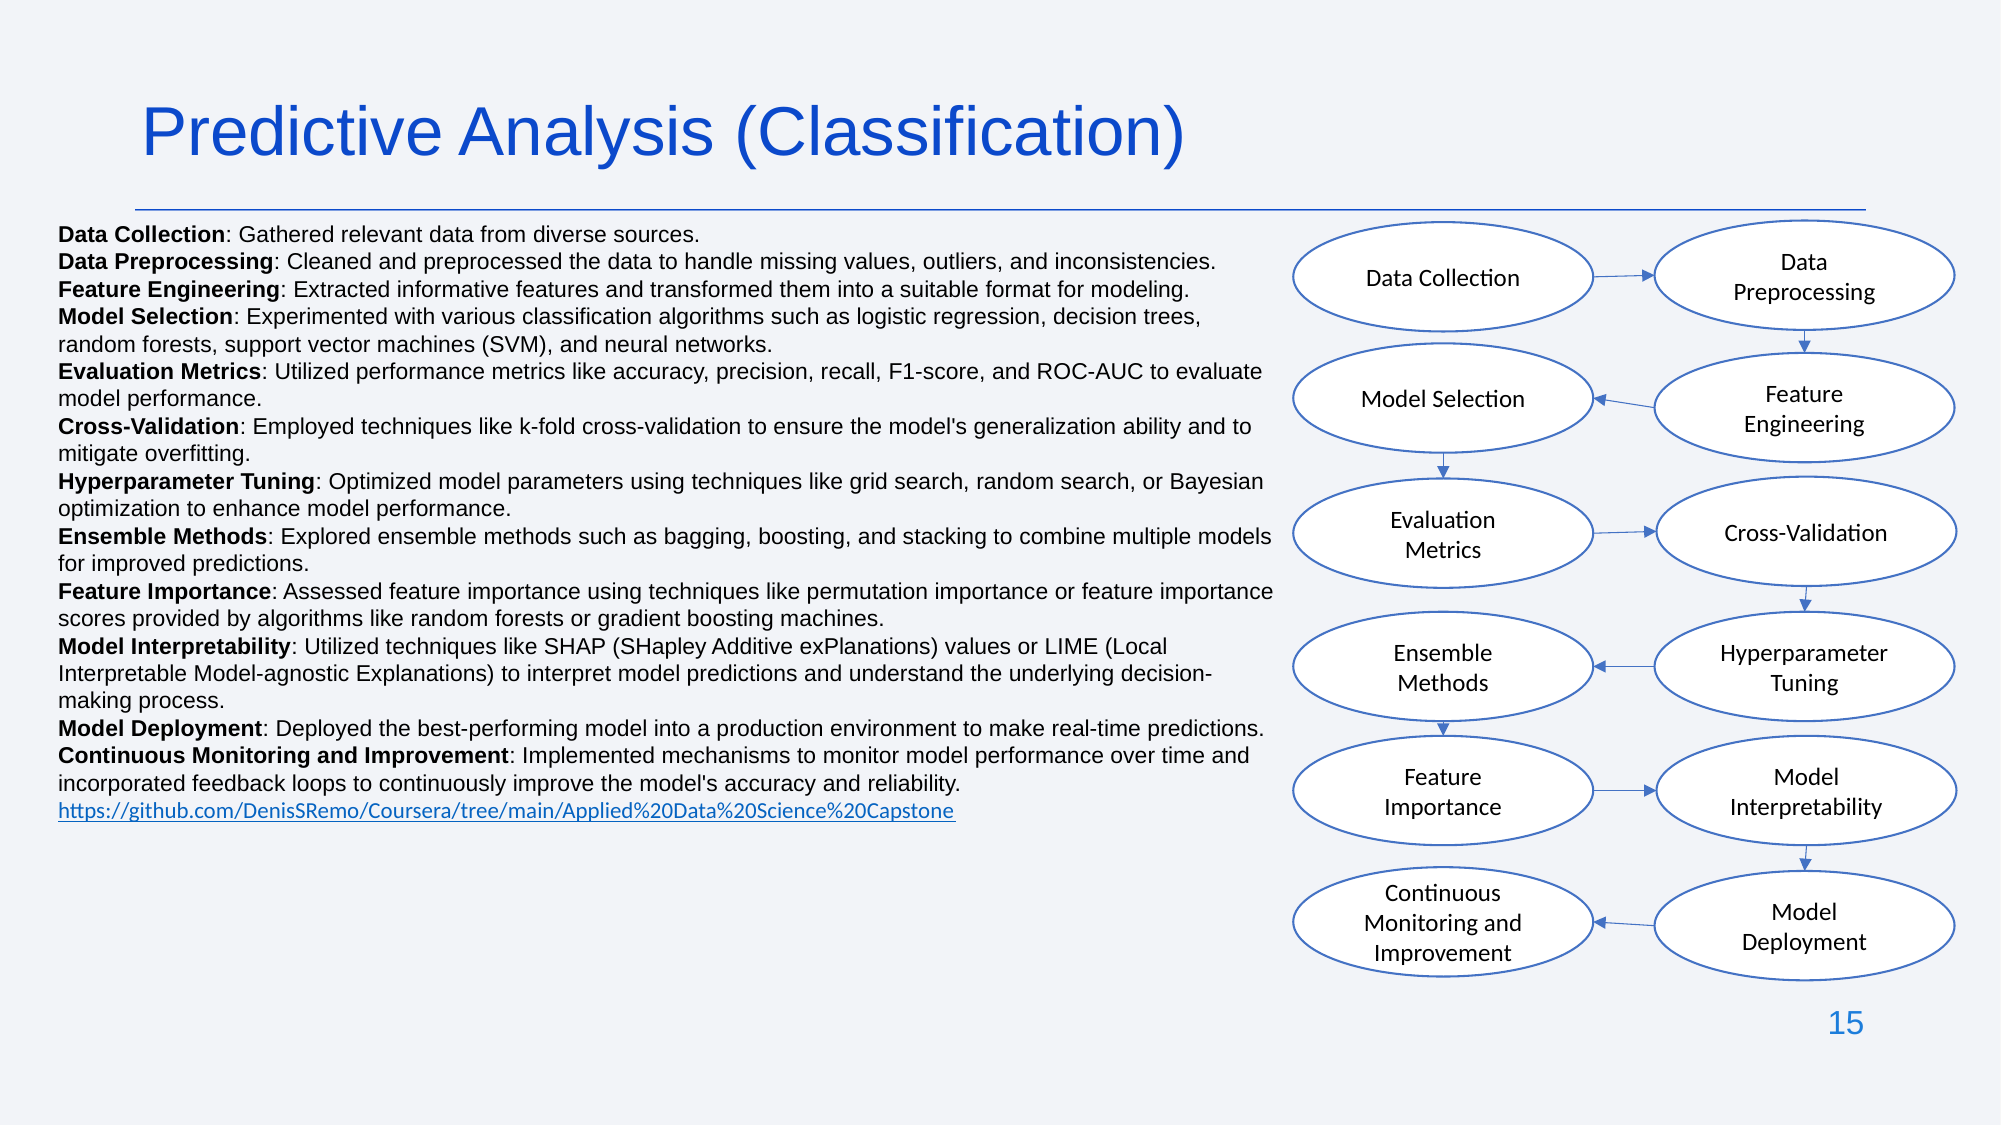

Predictive Analysis (Classification)
Data Collection: Gathered relevant data from diverse sources.
Data Preprocessing: Cleaned and preprocessed the data to handle missing values, outliers, and inconsistencies.
Feature Engineering: Extracted informative features and transformed them into a suitable format for modeling.
Model Selection: Experimented with various classification algorithms such as logistic regression, decision trees, random forests, support vector machines (SVM), and neural networks.
Evaluation Metrics: Utilized performance metrics like accuracy, precision, recall, F1-score, and ROC-AUC to evaluate model performance.
Cross-Validation: Employed techniques like k-fold cross-validation to ensure the model's generalization ability and to mitigate overfitting.
Hyperparameter Tuning: Optimized model parameters using techniques like grid search, random search, or Bayesian optimization to enhance model performance.
Ensemble Methods: Explored ensemble methods such as bagging, boosting, and stacking to combine multiple models for improved predictions.
Feature Importance: Assessed feature importance using techniques like permutation importance or feature importance scores provided by algorithms like random forests or gradient boosting machines.
Model Interpretability: Utilized techniques like SHAP (SHapley Additive exPlanations) values or LIME (Local Interpretable Model-agnostic Explanations) to interpret model predictions and understand the underlying decision-making process.
Model Deployment: Deployed the best-performing model into a production environment to make real-time predictions.
Continuous Monitoring and Improvement: Implemented mechanisms to monitor model performance over time and incorporated feedback loops to continuously improve the model's accuracy and reliability.
https://github.com/DenisSRemo/Coursera/tree/main/Applied%20Data%20Science%20Capstone

Data Preprocessing
Data Collection
Model Selection
Feature Engineering
Cross-Validation
Evaluation Metrics
Ensemble Methods
Hyperparameter Tuning
Feature Importance
Model Interpretability
Continuous Monitoring and Improvement
Model Deployment
15